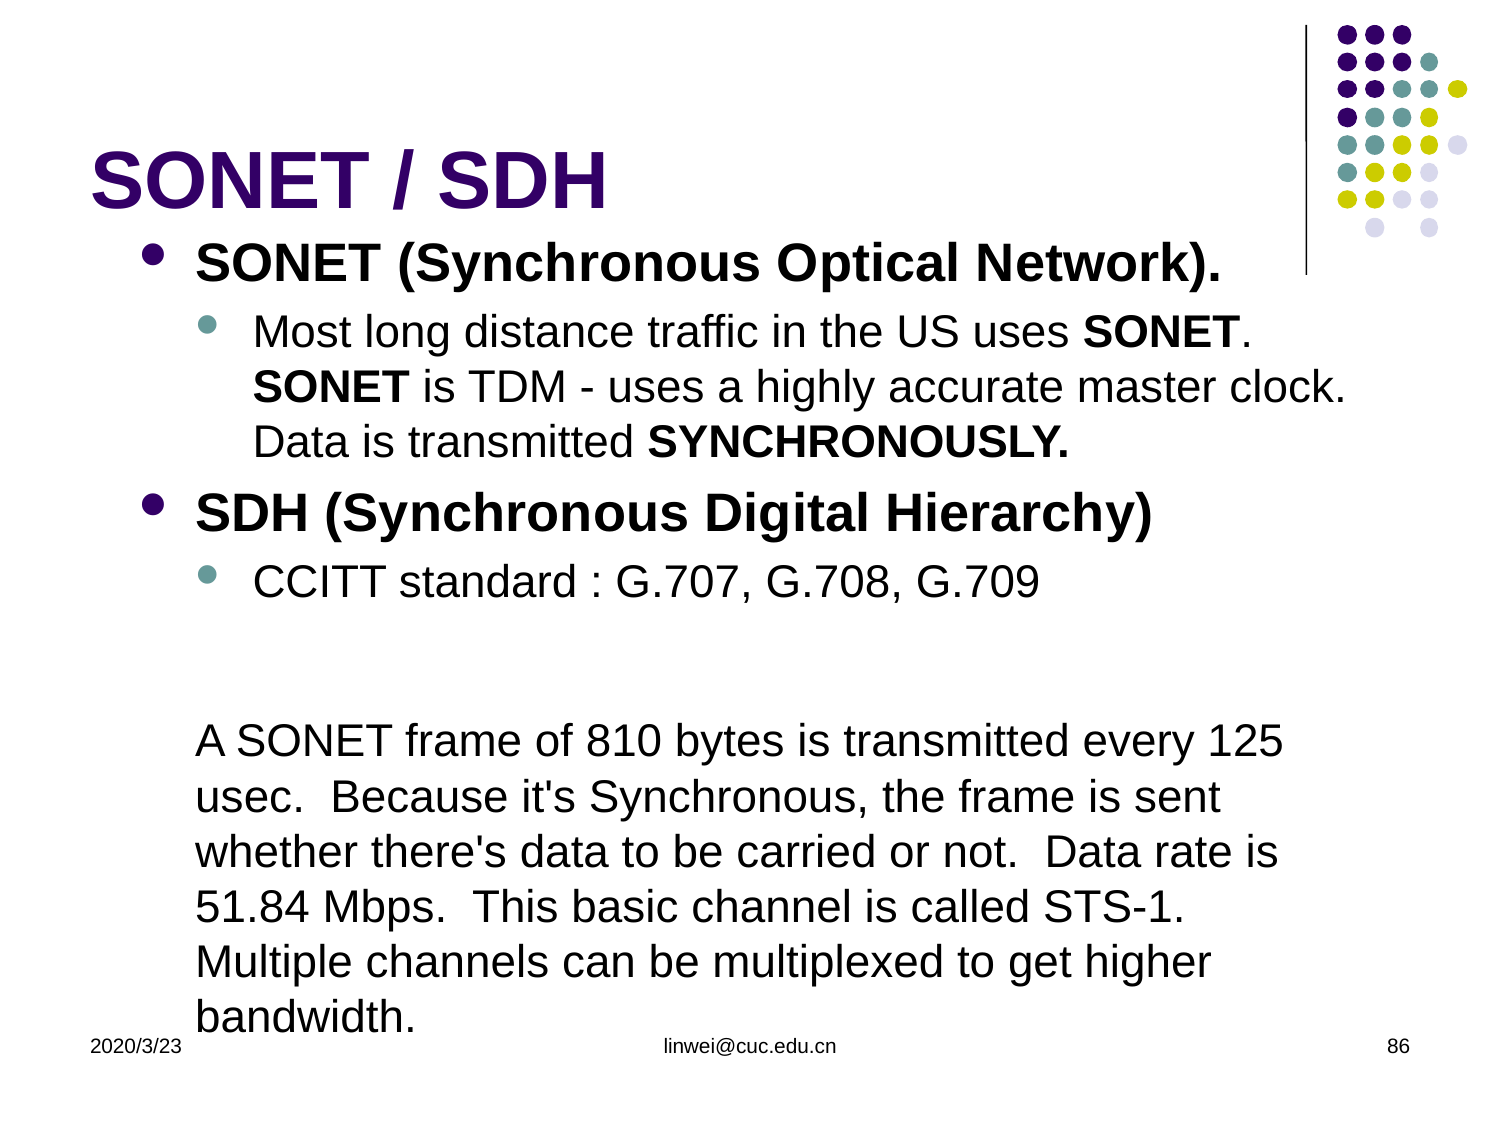

# SONET / SDH
SONET (Synchronous Optical Network).
Most long distance traffic in the US uses SONET. SONET is TDM - uses a highly accurate master clock.  Data is transmitted SYNCHRONOUSLY.
SDH (Synchronous Digital Hierarchy)
CCITT standard : G.707, G.708, G.709

	A SONET frame of 810 bytes is transmitted every 125 usec.  Because it's Synchronous, the frame is sent whether there's data to be carried or not.  Data rate is 51.84 Mbps.  This basic channel is called STS-1.  Multiple channels can be multiplexed to get higher bandwidth.
2020/3/23
linwei@cuc.edu.cn
86